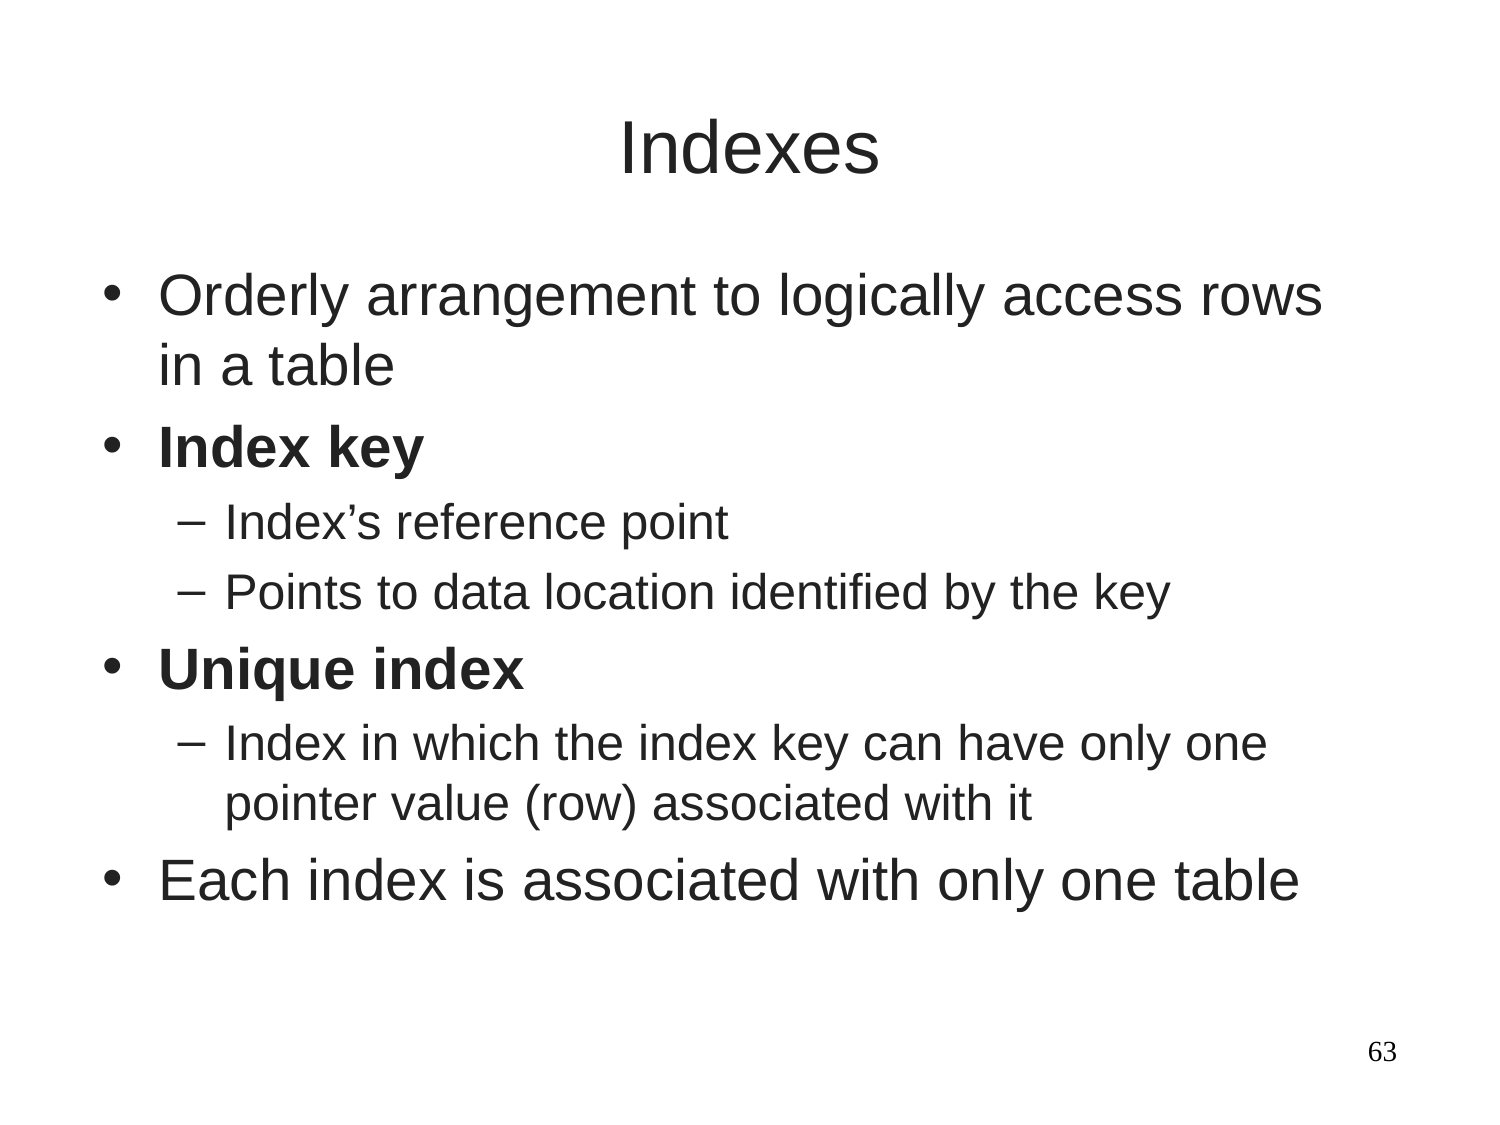

# Indexes
Orderly arrangement to logically access rows in a table
Index key
Index’s reference point
Points to data location identified by the key
Unique index
Index in which the index key can have only one pointer value (row) associated with it
Each index is associated with only one table
63